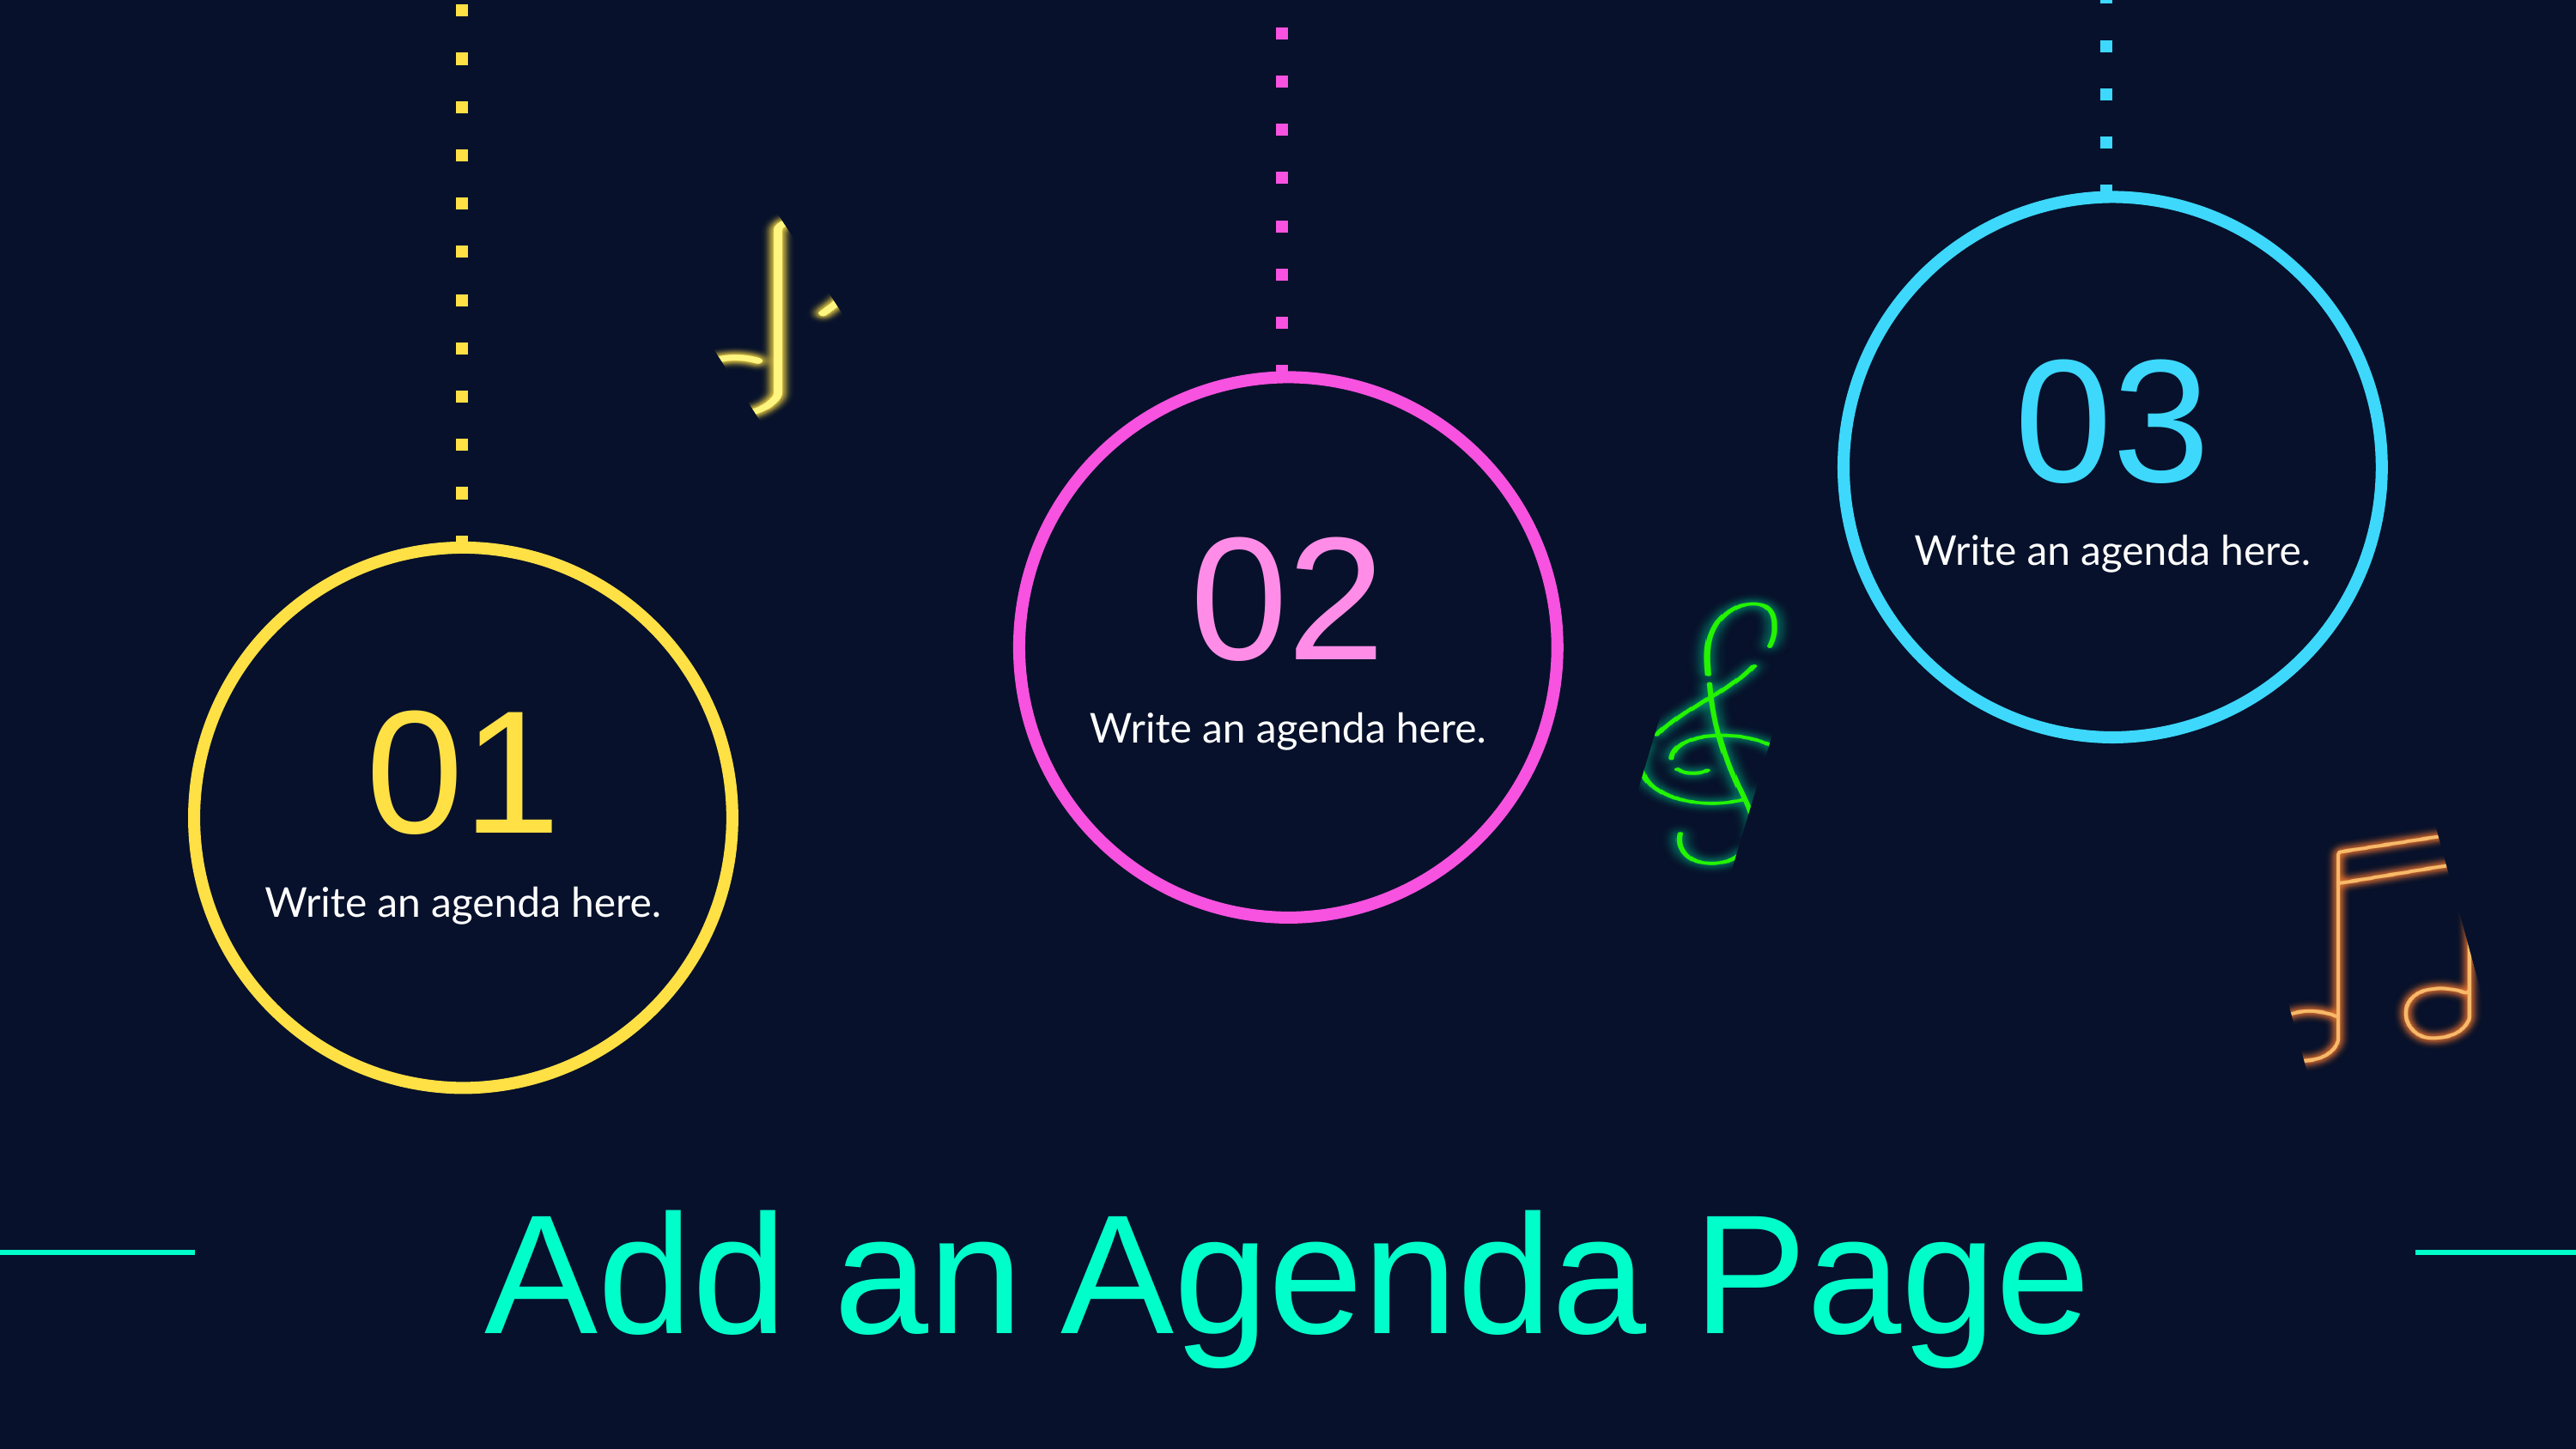

03

02
Write an agenda here.

01
Write an agenda here.

Write an agenda here.
Add an Agenda Page